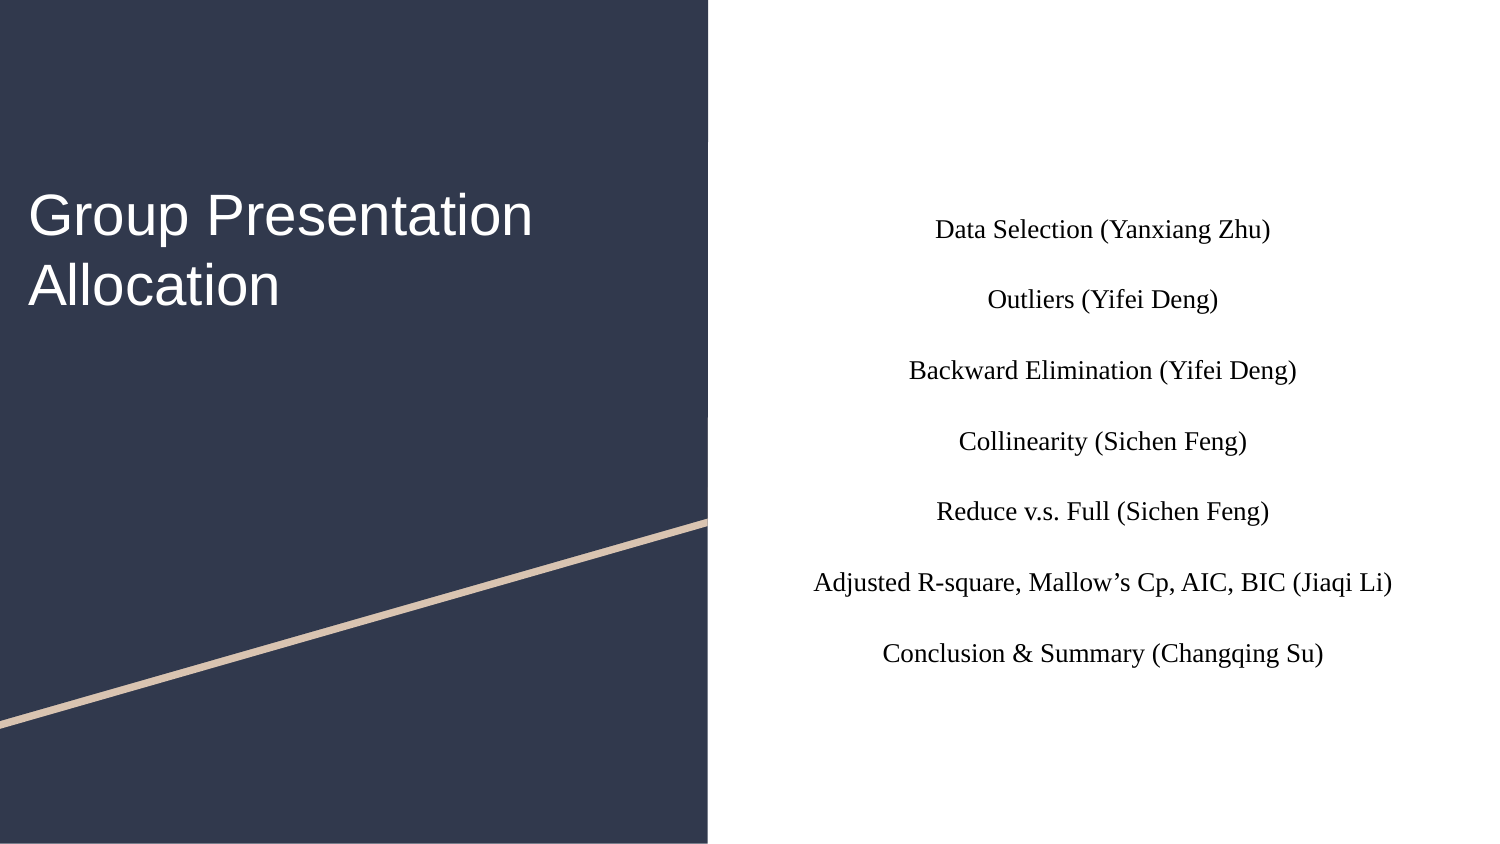

# Group Presentation Allocation
Data Selection (Yanxiang Zhu)
Outliers (Yifei Deng)
Backward Elimination (Yifei Deng)
Collinearity (Sichen Feng)
Reduce v.s. Full (Sichen Feng)
Adjusted R-square, Mallow’s Cp, AIC, BIC (Jiaqi Li)
Conclusion & Summary (Changqing Su)